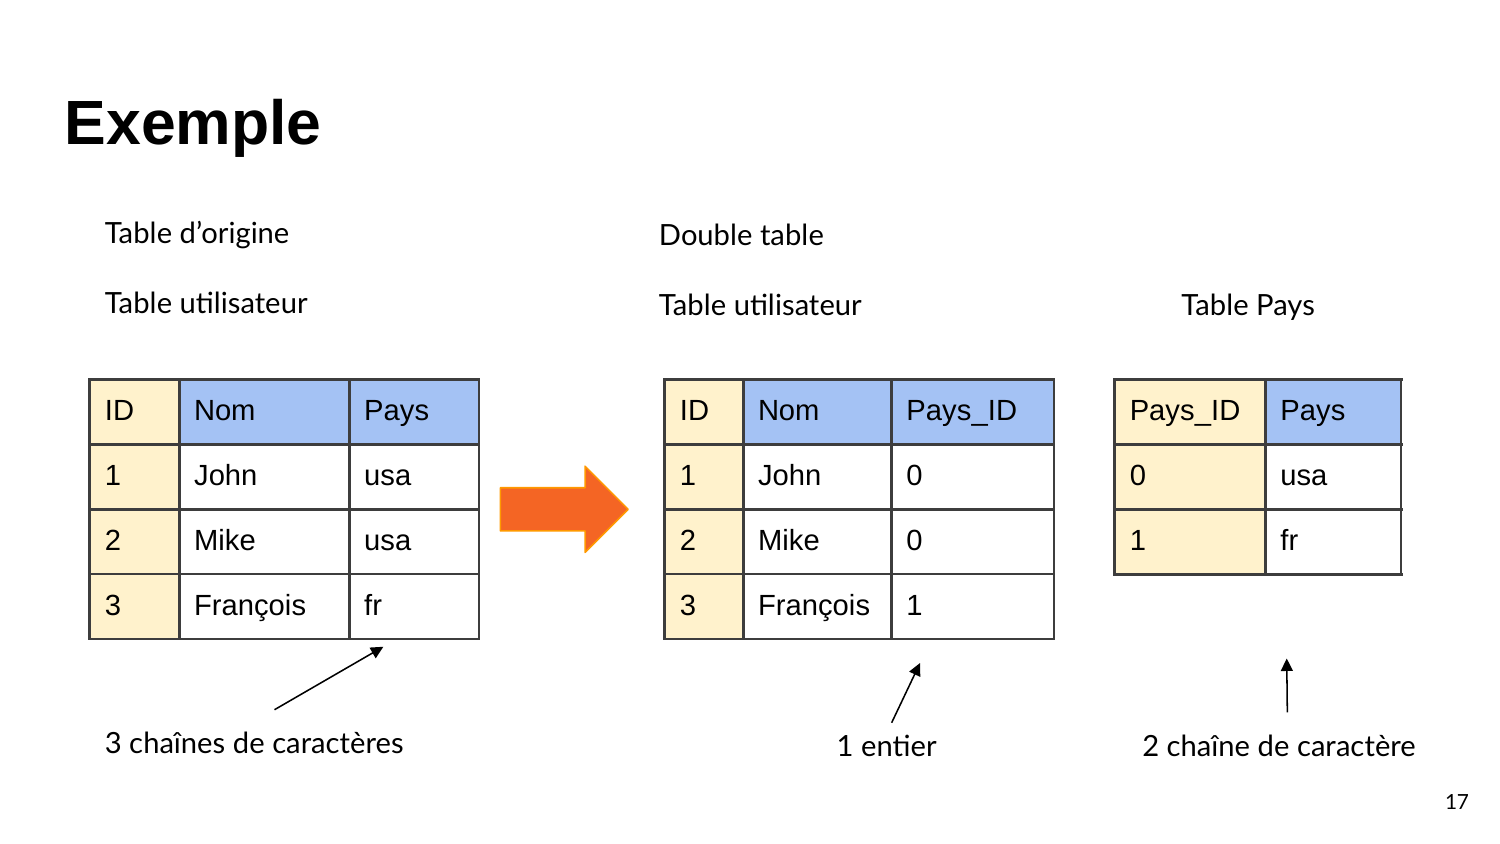

# Exemple
Table d’origine

Table utilisateur
Double table

Table utilisateur                                           Table Pays
| ID | Nom | Pays |
| --- | --- | --- |
| 1 | John | usa |
| 2 | Mike | usa |
| 3 | François | fr |
| ID | Nom | Pays\_ID |
| --- | --- | --- |
| 1 | John | 0 |
| 2 | Mike | 0 |
| 3 | François | 1 |
| Pays\_ID | Pays |
| --- | --- |
| 0 | usa |
| 1 | fr |

3 chaînes de caractères
1 entier
2 chaîne de caractère
17